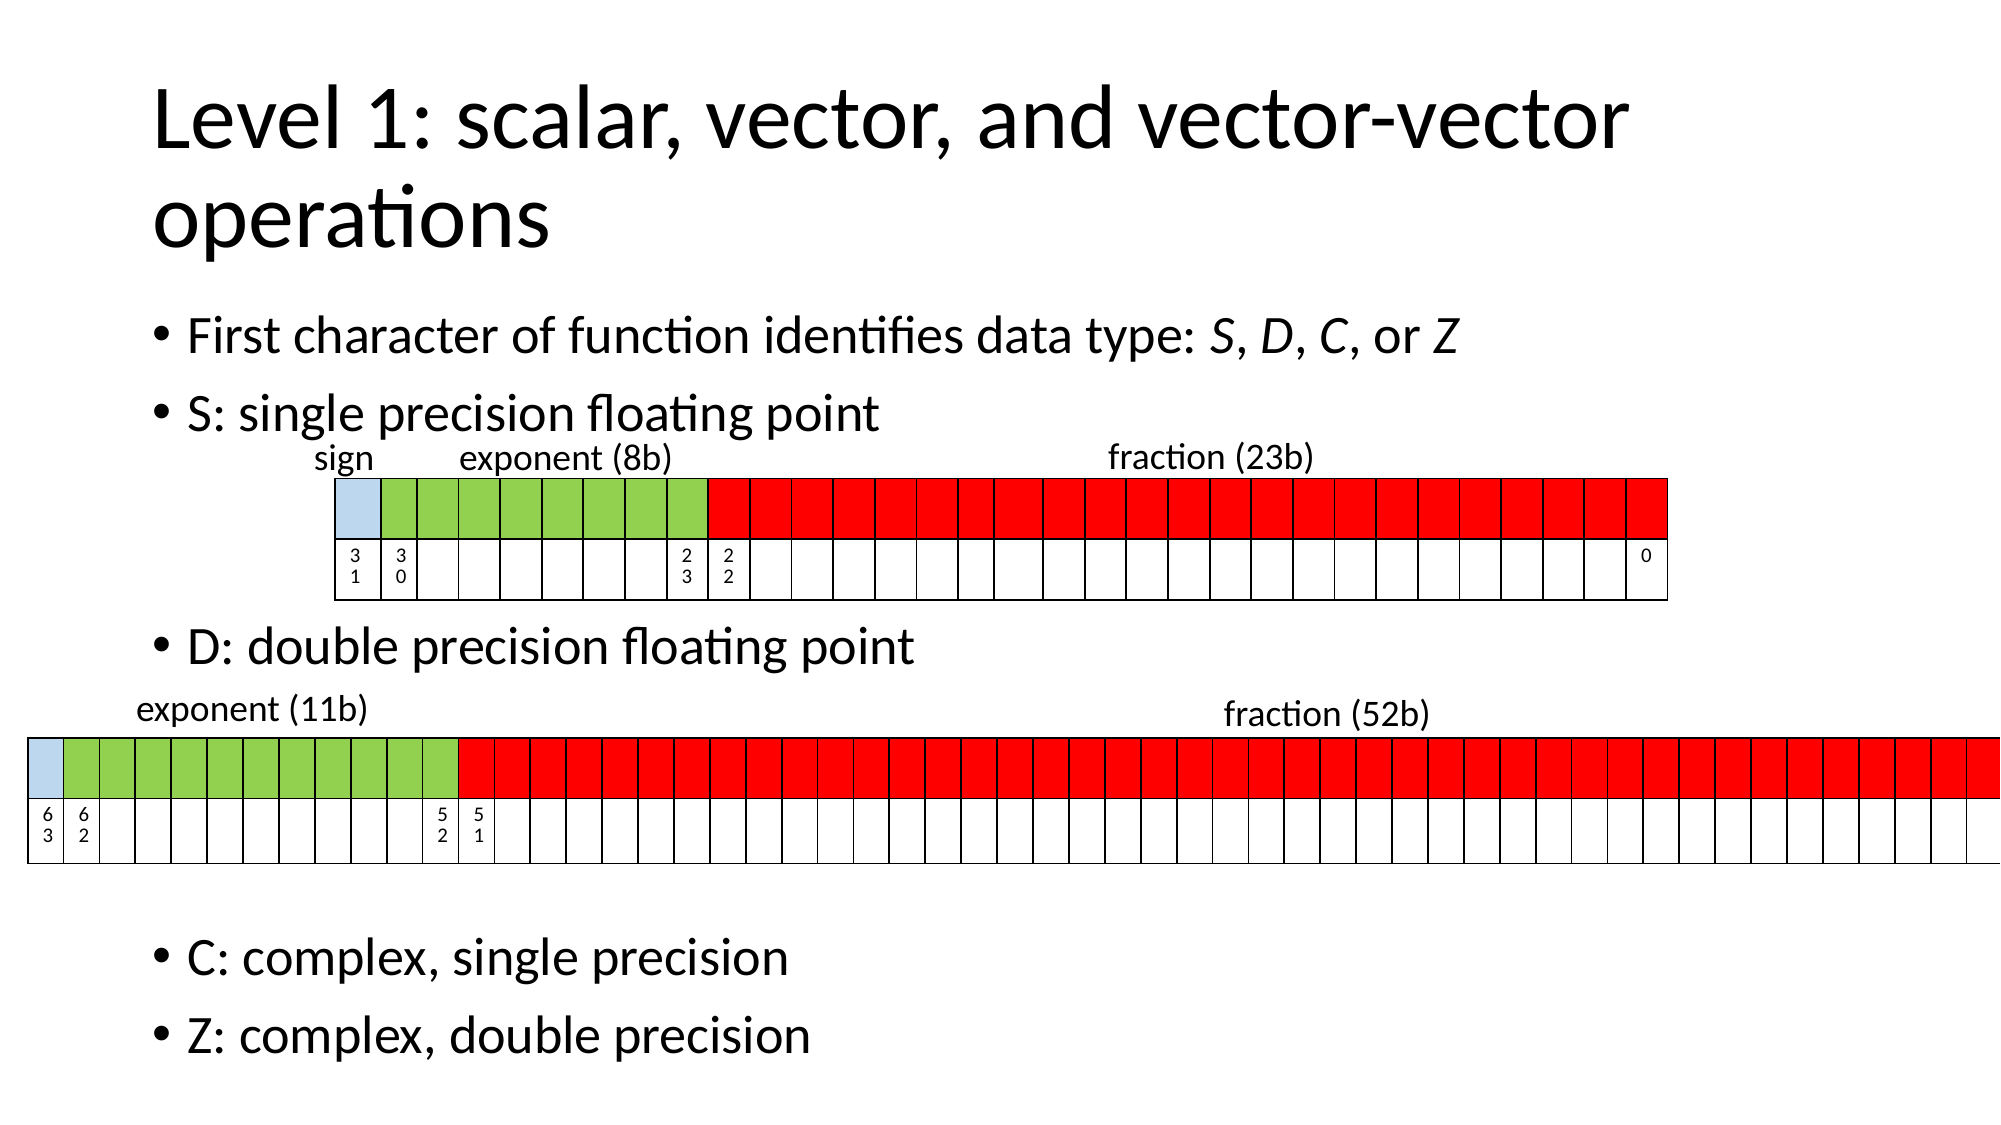

# Level 1: scalar, vector, and vector-vector operations
First character of function identifies data type: S, D, C, or Z
S: single precision floating point

D: double precision floating point

C: complex, single precision
Z: complex, double precision
fraction (23b)
sign
exponent (8b)
|  |  |  |  |  |  |  |  |  |  |  |  |  |  |  |  |  |  |  |  |  |  |  |  |  |  |  |  |  |  |  |  |
| --- | --- | --- | --- | --- | --- | --- | --- | --- | --- | --- | --- | --- | --- | --- | --- | --- | --- | --- | --- | --- | --- | --- | --- | --- | --- | --- | --- | --- | --- | --- | --- |
| 31 | 30 |  |  |  |  |  |  | 23 | 22 |  |  |  |  |  |  |  |  |  |  |  |  |  |  |  |  |  |  |  |  |  | 0 |
exponent (11b)
fraction (52b)
|  |  |  |  |  |  |  |  |  |  |  |  |  |  |  |  |  |  |  |  |  |  |  |  |  |  |  |  |  |  |  |  |  |  |  |  |  |  |  |  |  |  |  |  |  |  |  |  |  |  |  |  |  |  |  |  |  |  |  |  |  |  |  |  |
| --- | --- | --- | --- | --- | --- | --- | --- | --- | --- | --- | --- | --- | --- | --- | --- | --- | --- | --- | --- | --- | --- | --- | --- | --- | --- | --- | --- | --- | --- | --- | --- | --- | --- | --- | --- | --- | --- | --- | --- | --- | --- | --- | --- | --- | --- | --- | --- | --- | --- | --- | --- | --- | --- | --- | --- | --- | --- | --- | --- | --- | --- | --- | --- |
| 63 | 62 |  |  |  |  |  |  |  |  |  | 52 | 51 |  |  |  |  |  |  |  |  |  |  |  |  |  |  |  |  |  |  |  |  |  |  |  |  |  |  |  |  |  |  |  |  |  |  |  |  |  |  |  |  |  |  |  |  |  |  |  |  |  |  | 0 |